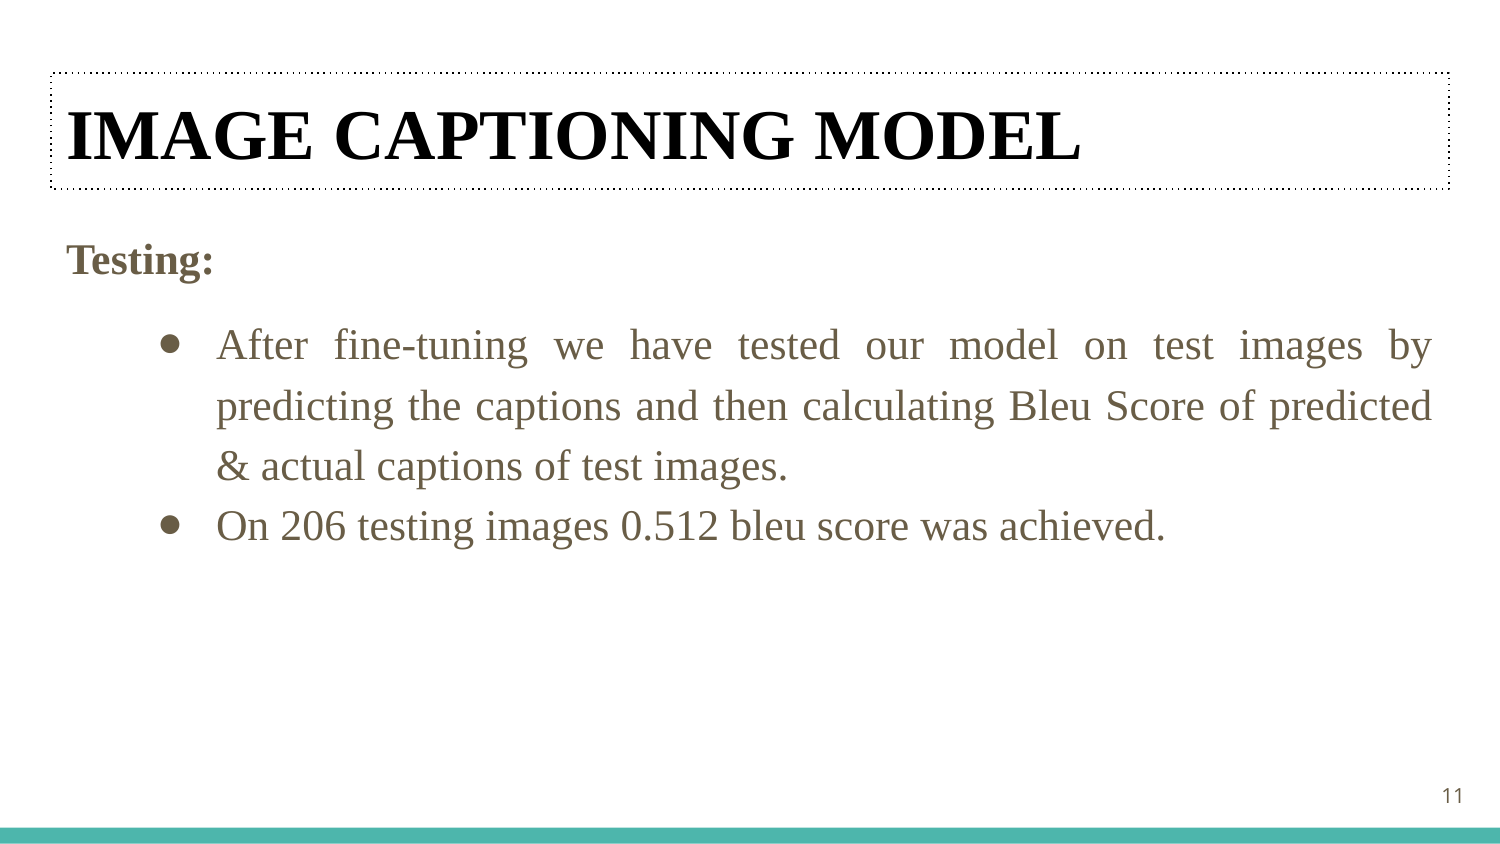

# IMAGE CAPTIONING MODEL
Testing:
After fine-tuning we have tested our model on test images by predicting the captions and then calculating Bleu Score of predicted & actual captions of test images.
On 206 testing images 0.512 bleu score was achieved.

11